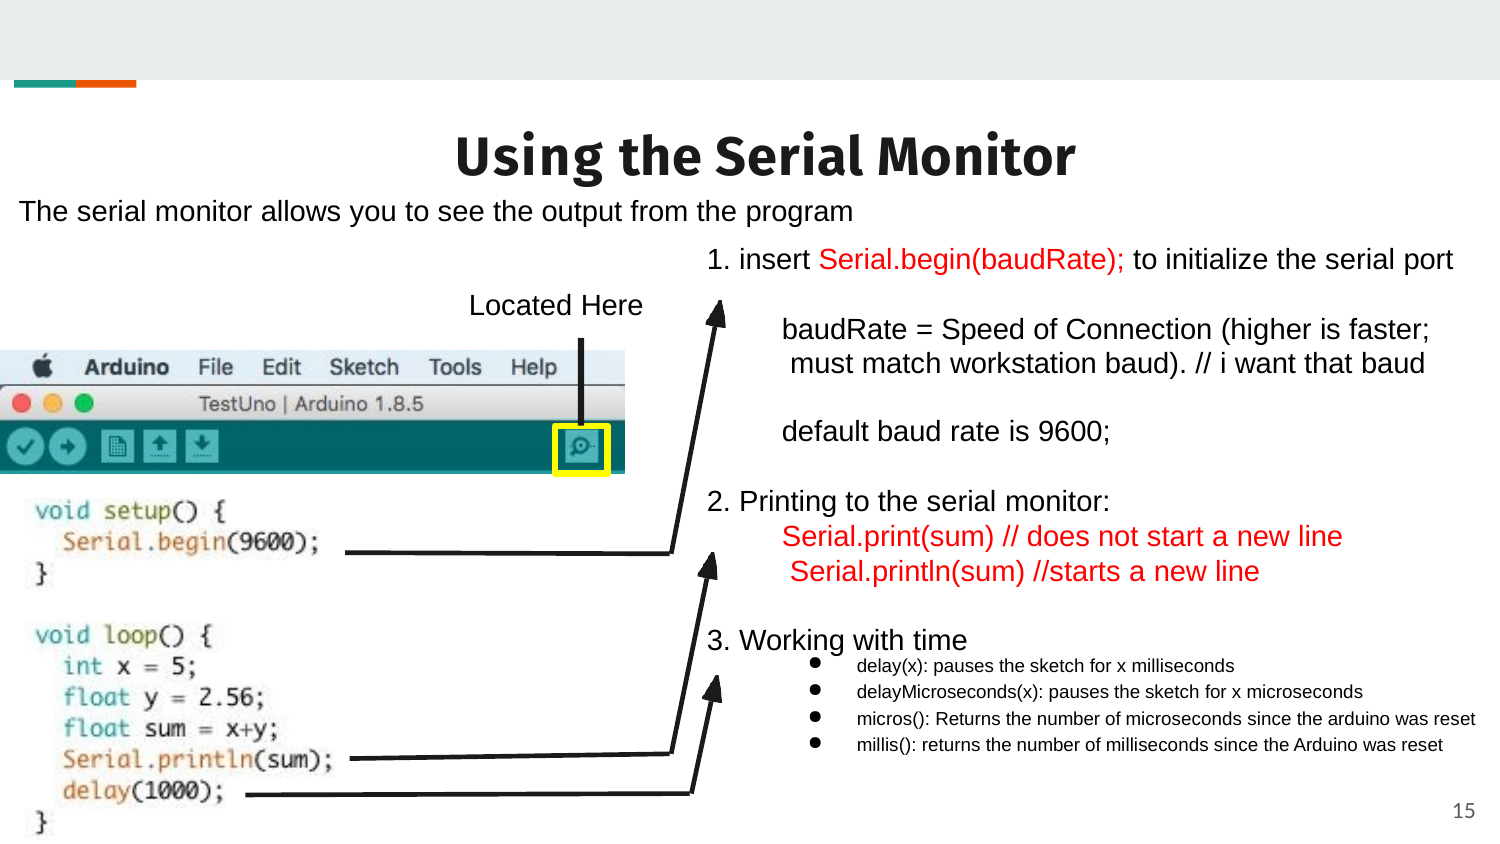

# Using the Serial Monitor
The serial monitor allows you to see the output from the program
1. insert Serial.begin(baudRate); to initialize the serial port
Located Here

baudRate = Speed of Connection (higher is faster;  must match workstation baud). // i want that baud

default baud rate is 9600;

Printing to the serial monitor:
Serial.print(sum) // does not start a new line  Serial.println(sum) //starts a new line

Working with time
delay(x): pauses the sketch for x milliseconds
delayMicroseconds(x): pauses the sketch for x microseconds
micros(): Returns the number of microseconds since the arduino was reset
millis(): returns the number of milliseconds since the Arduino was reset
15